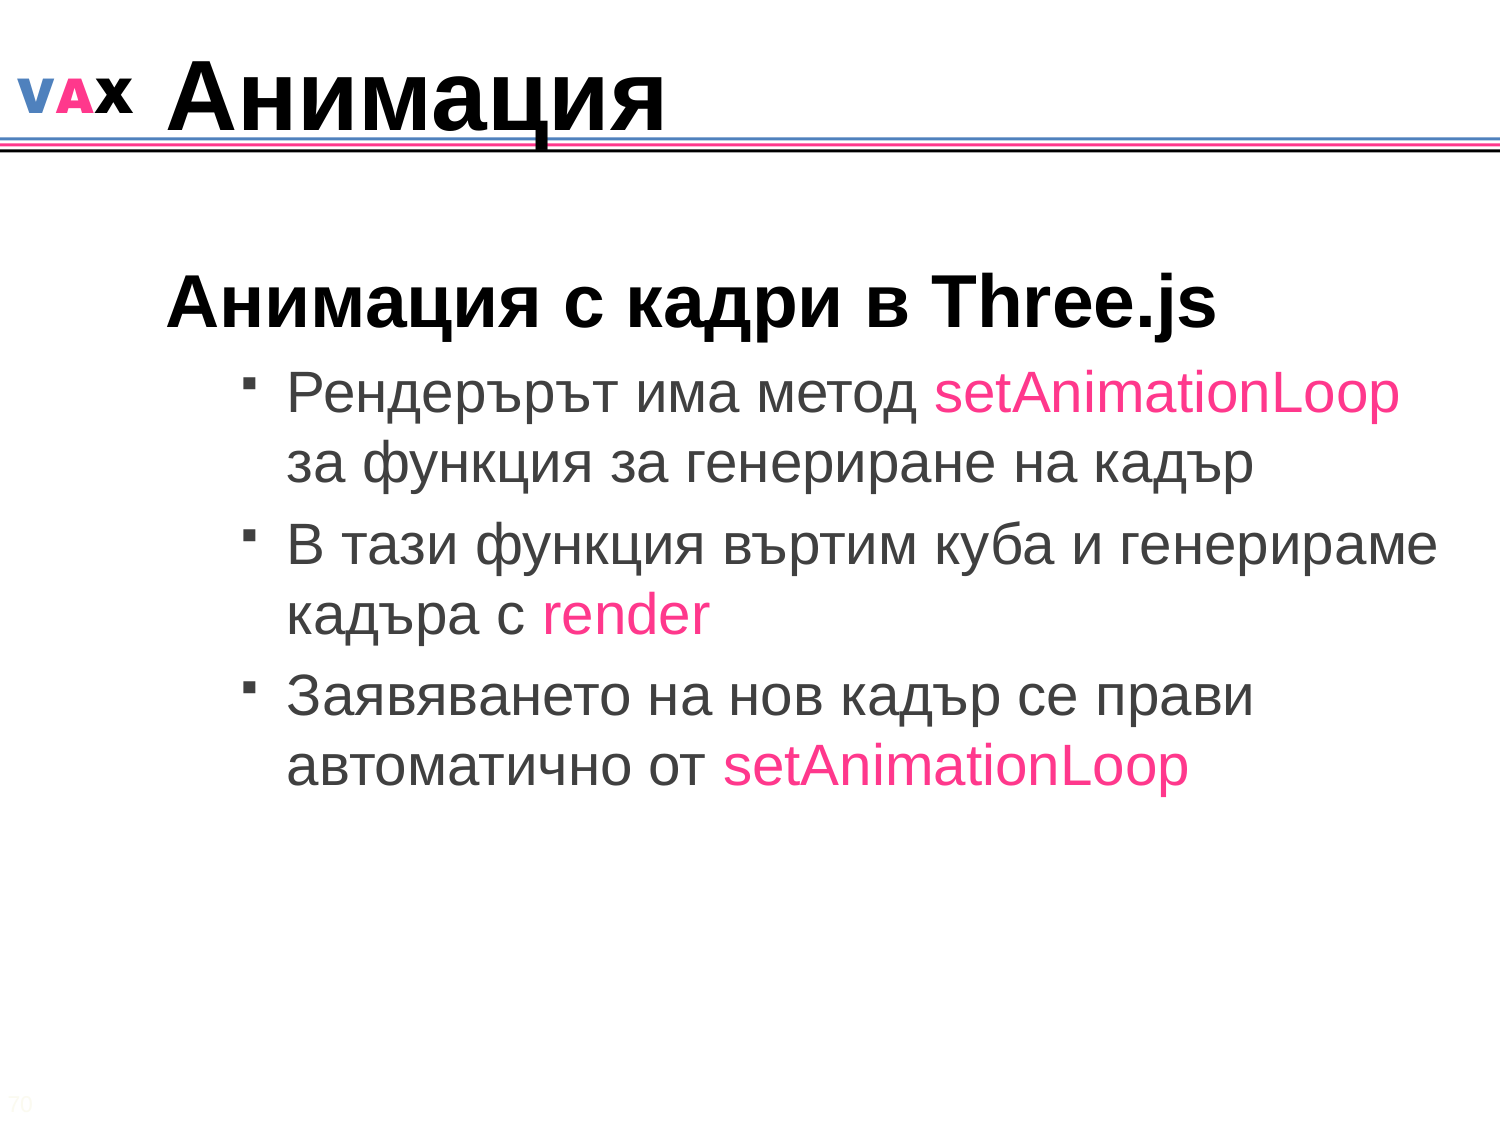

# Анимация
Анимация с кадри в Three.js
Рендерърът има метод setAnimationLoop за функция за генериране на кадър
В тази функция въртим куба и генерираме кадъра с render
Заявяването на нов кадър се прави автоматично от setAnimationLoop